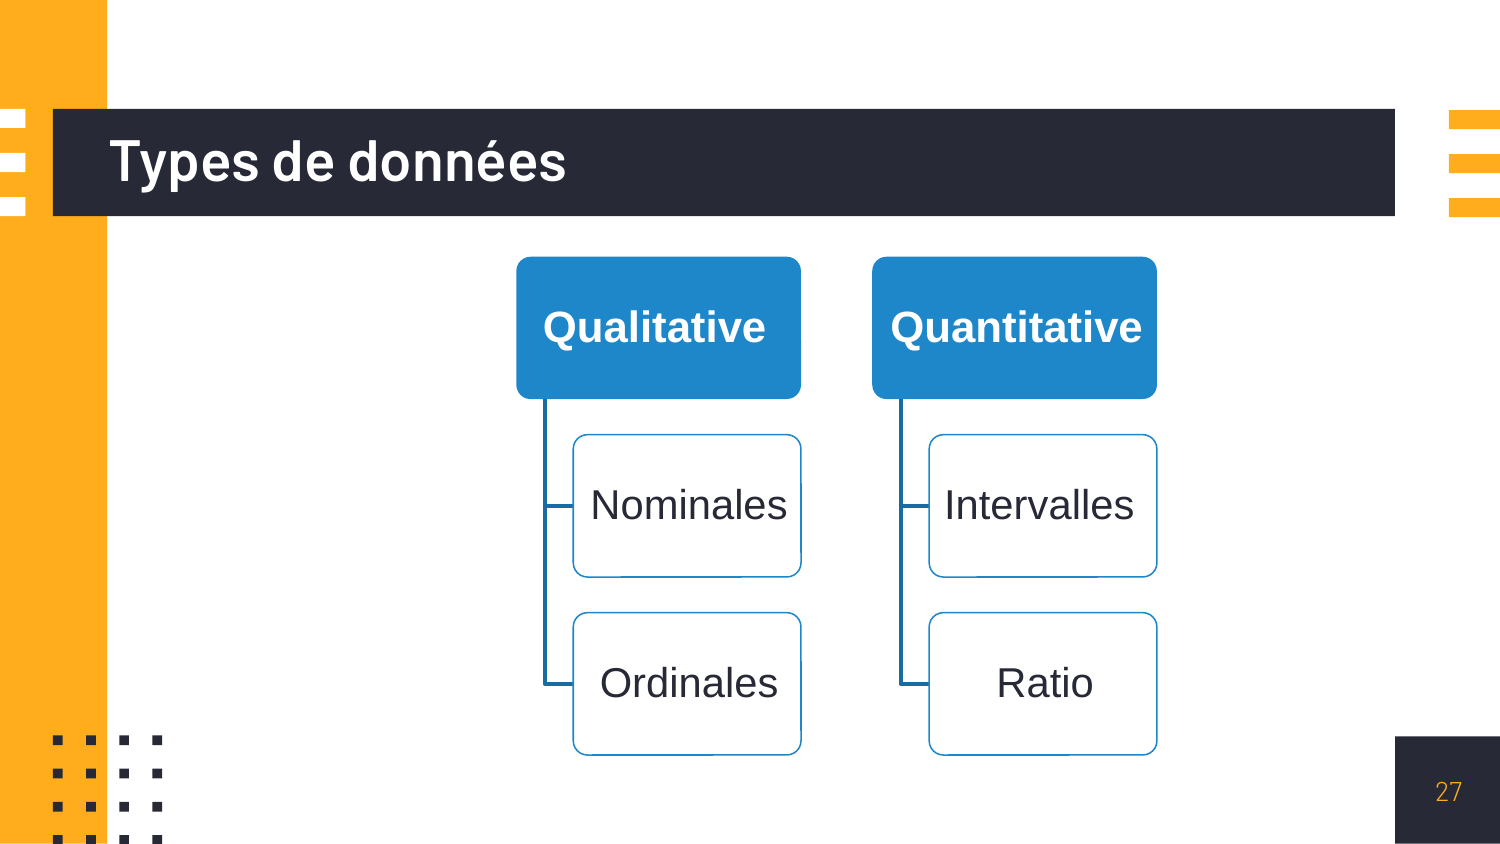

# Types de données
Qualitative
Nominales
Ordinales
Quantitative
Intervalles
Ratio
27